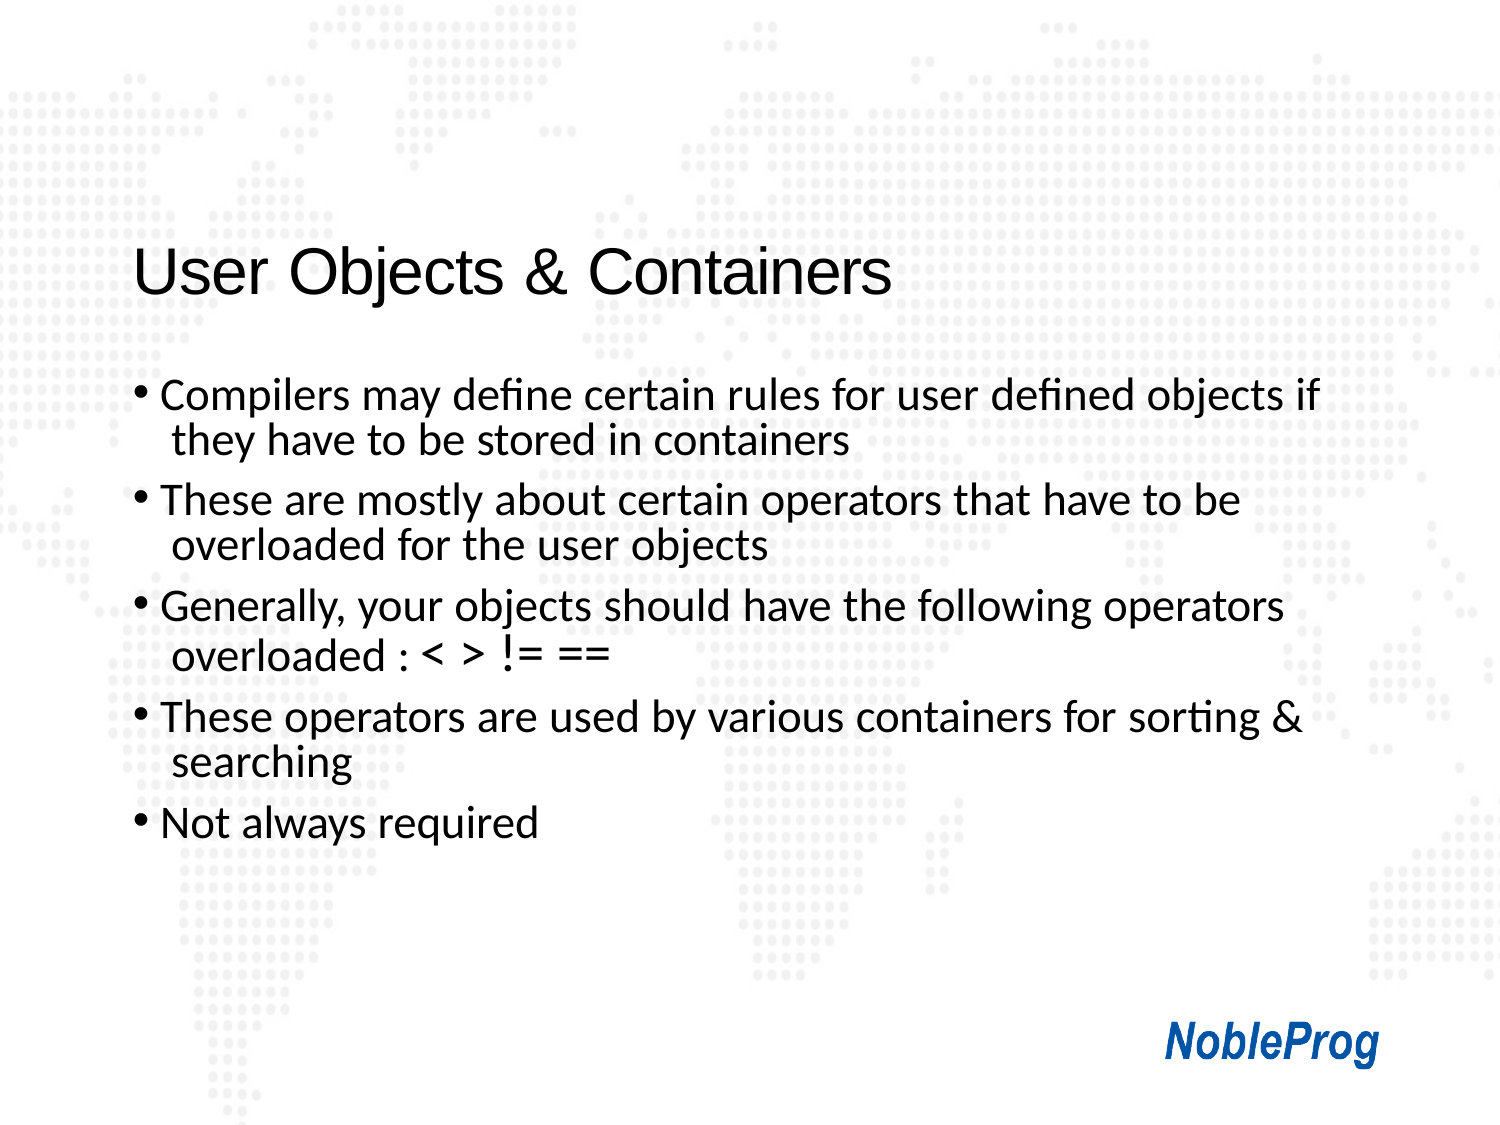

# User Objects & Containers
Compilers may define certain rules for user defined objects if  they have to be stored in containers
These are mostly about certain operators that have to be  overloaded for the user objects
Generally, your objects should have the following operators  overloaded : < > != ==
These operators are used by various containers for sorting &  searching
Not always required